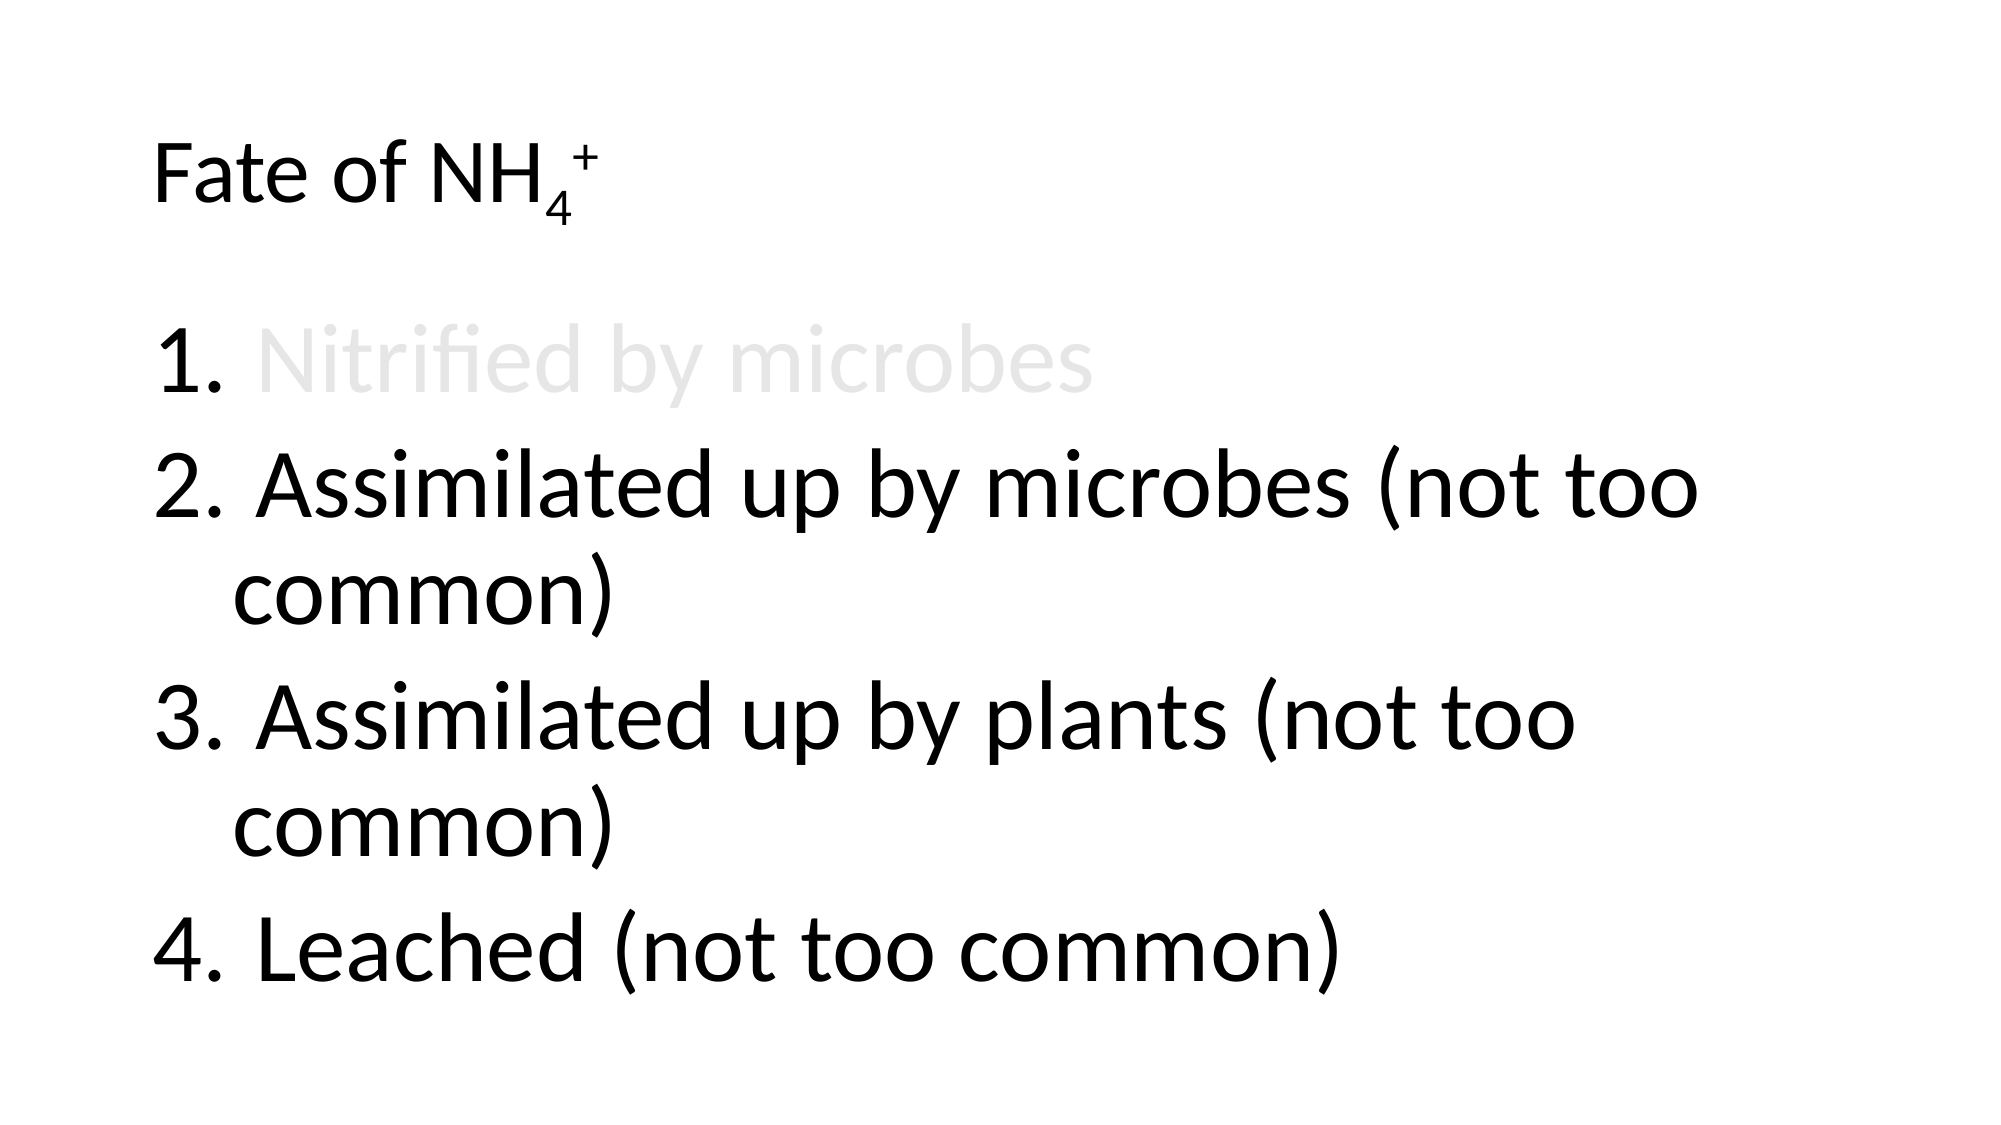

# Fate of NH4+
 Nitrified by microbes
 Assimilated up by microbes (not too common)
 Assimilated up by plants (not too common)
 Leached (not too common)